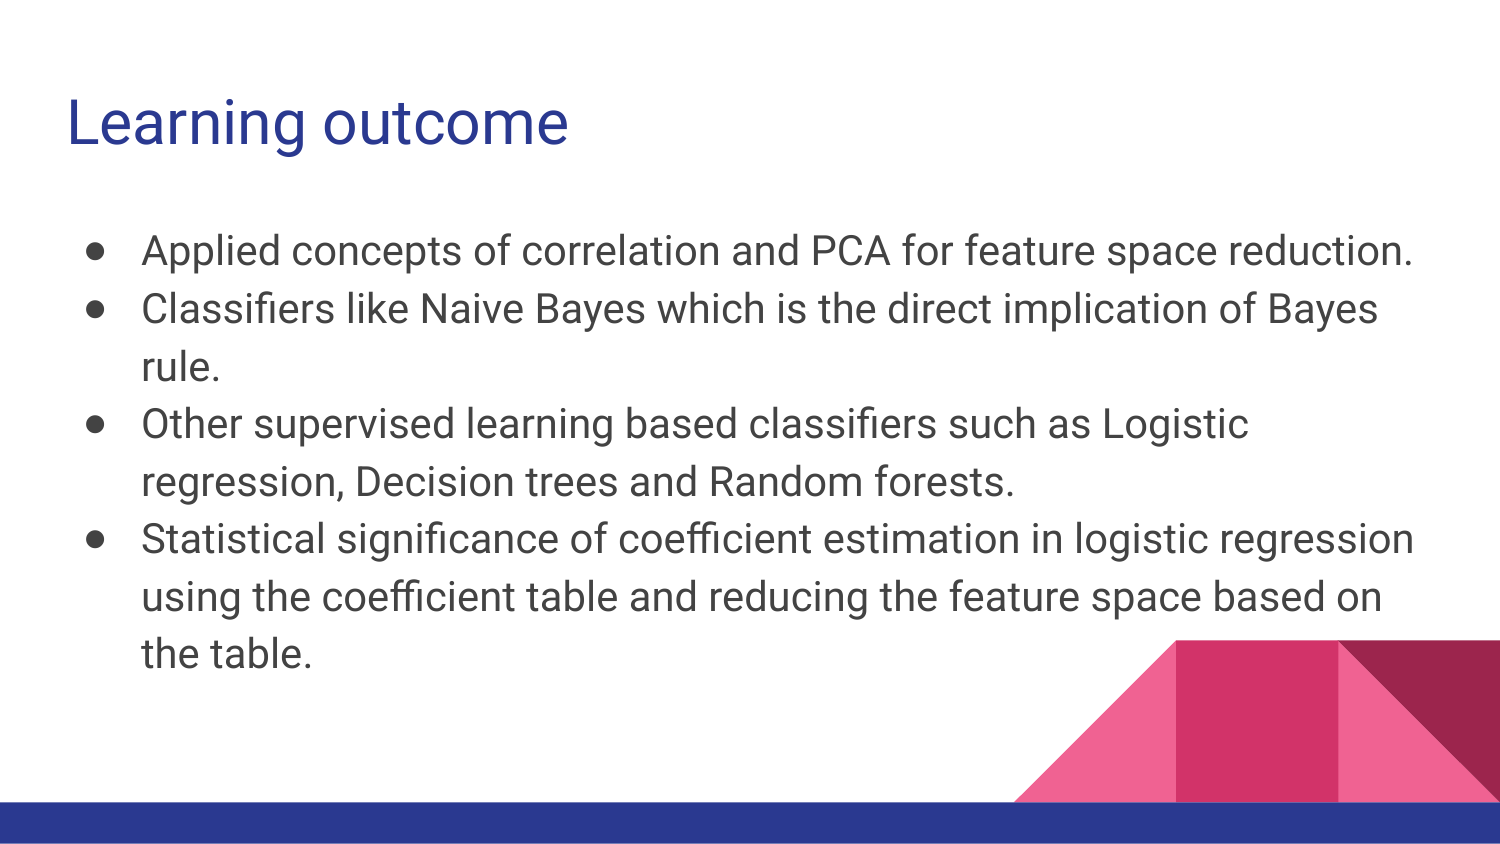

# Learning outcome
Applied concepts of correlation and PCA for feature space reduction.
Classifiers like Naive Bayes which is the direct implication of Bayes rule.
Other supervised learning based classifiers such as Logistic regression, Decision trees and Random forests.
Statistical significance of coefficient estimation in logistic regression using the coefficient table and reducing the feature space based on the table.